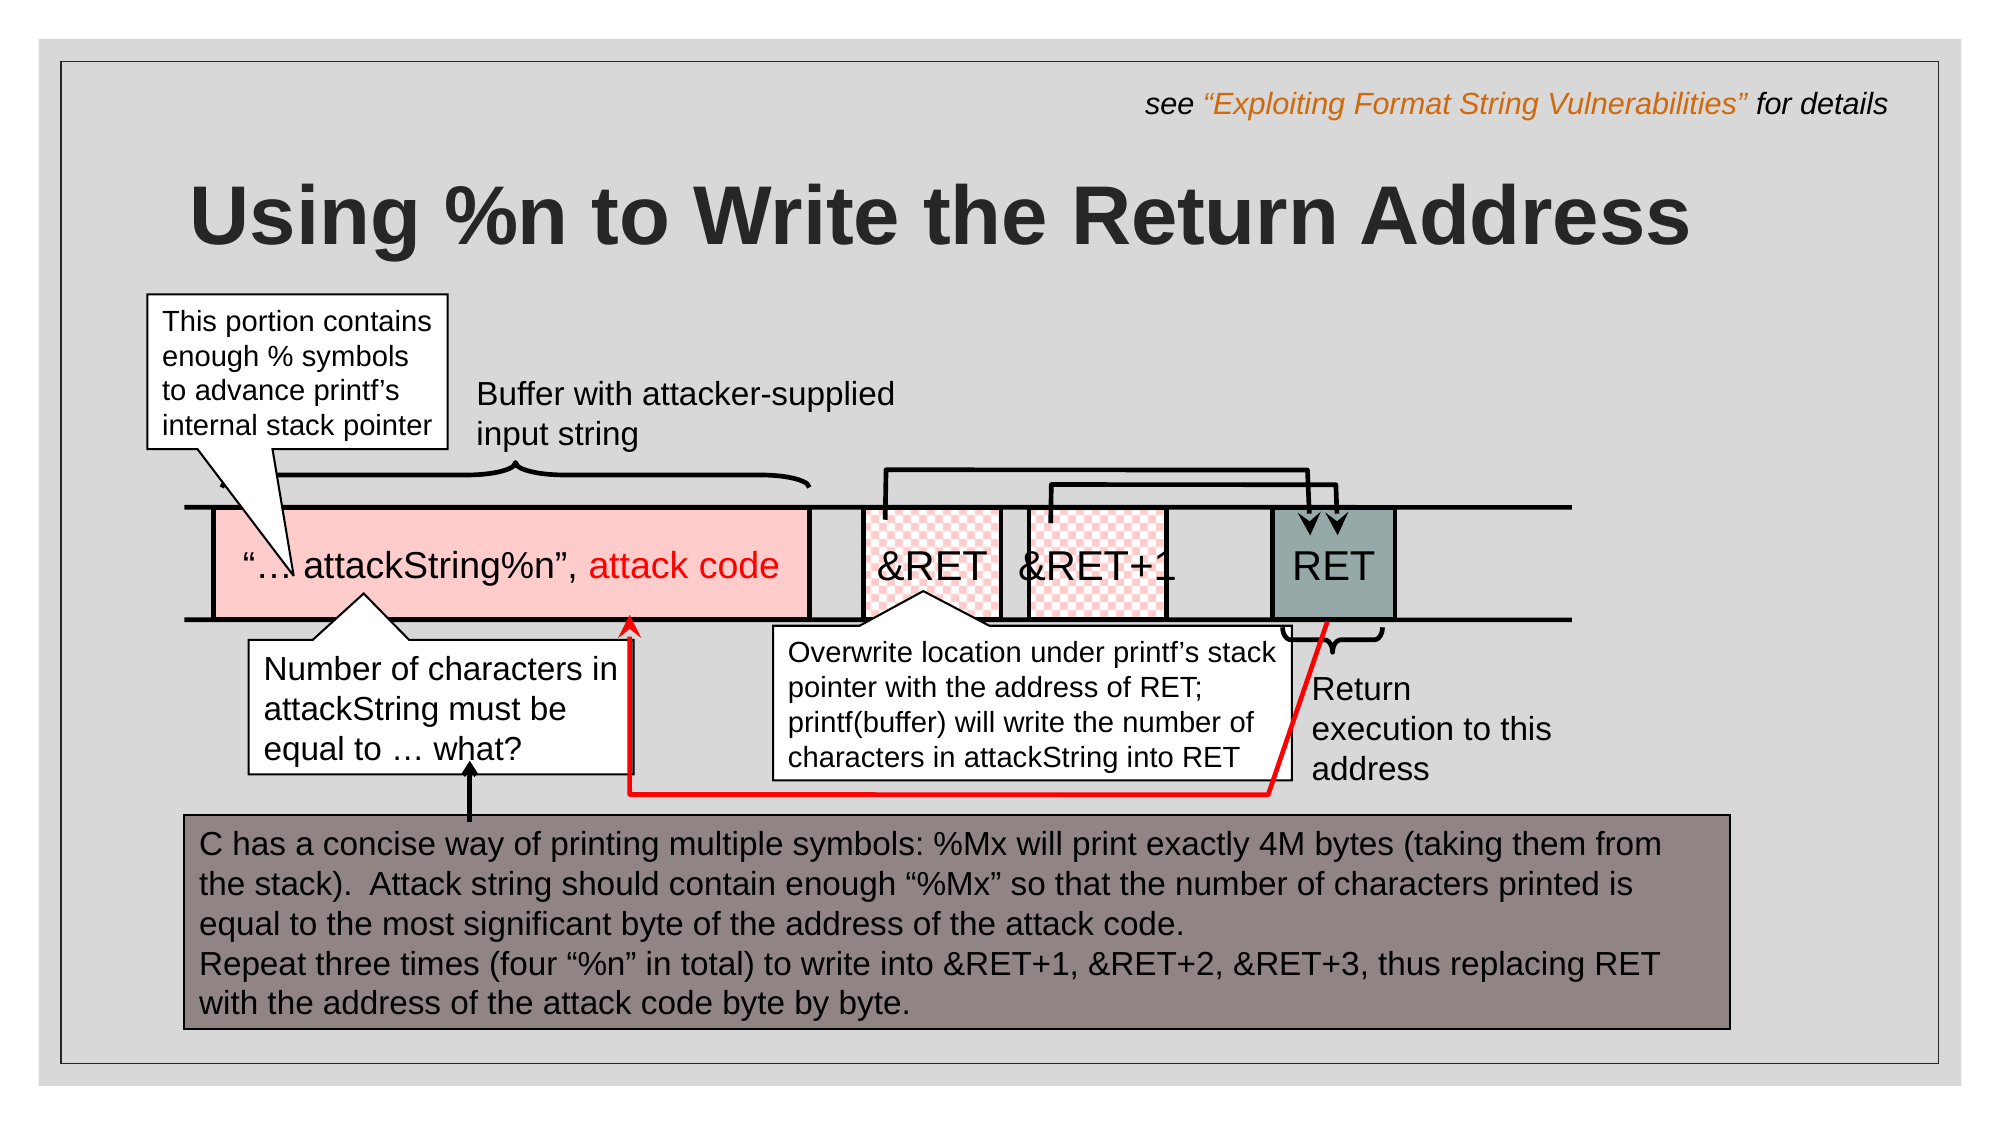

see “Exploiting Format String Vulnerabilities” for details
# Using %n to Write the Return Address

This portion contains
enough % symbols
to advance printf’s
internal stack pointer
Buffer with attacker-supplied
input string

&RET
Overwrite location under printf’s stack
pointer with the address of RET;
printf(buffer) will write the number of
characters in attackString into RET

&RET+1

“… attackString%n”, attack code
RET

Number of characters in
attackString must be
equal to … what?
Return execution to this address
C has a concise way of printing multiple symbols: %Mx will print exactly 4M bytes (taking them from the stack).  Attack string should contain enough “%Mx” so that the number of characters printed is equal to the most significant byte of the address of the attack code.
Repeat three times (four “%n” in total) to write into &RET+1, &RET+2, &RET+3, thus replacing RET with the address of the attack code byte by byte.